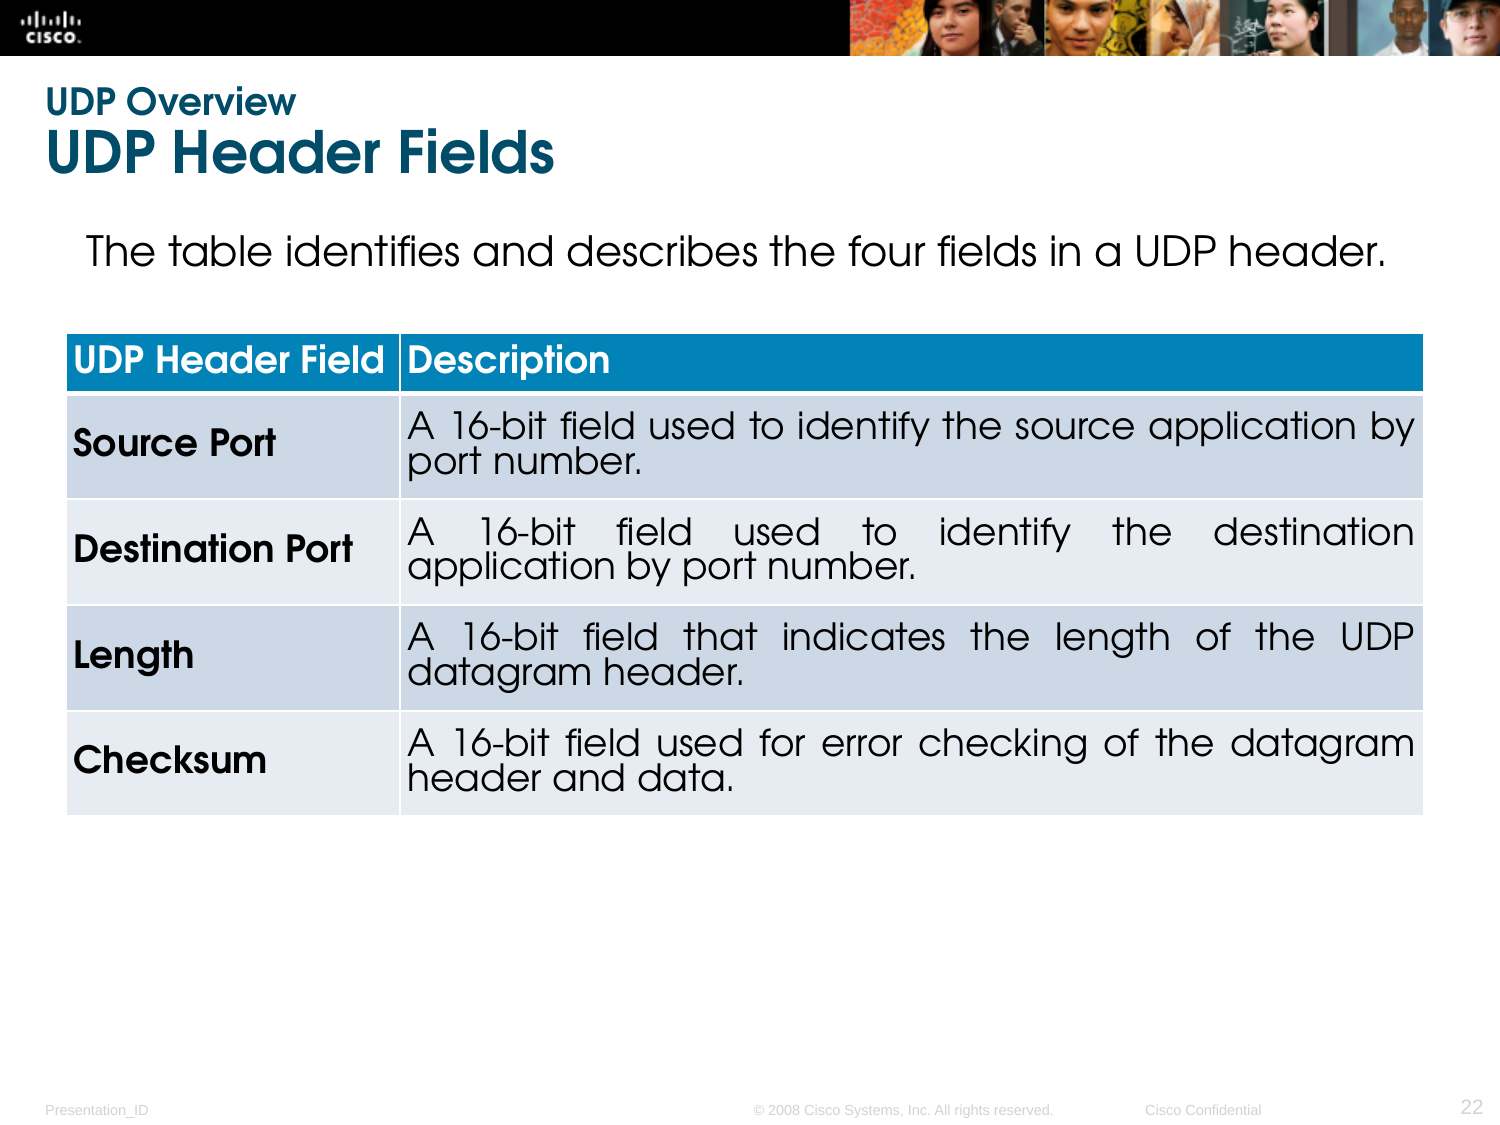

# UDP Overview UDP Header Fields
The table identifies and describes the four fields in a UDP header.
| UDP Header Field | Description |
| --- | --- |
| Source Port | A 16-bit field used to identify the source application by port number. |
| Destination Port | A 16-bit field used to identify the destination application by port number. |
| Length | A 16-bit field that indicates the length of the UDP datagram header. |
| Checksum | A 16-bit field used for error checking of the datagram header and data. |